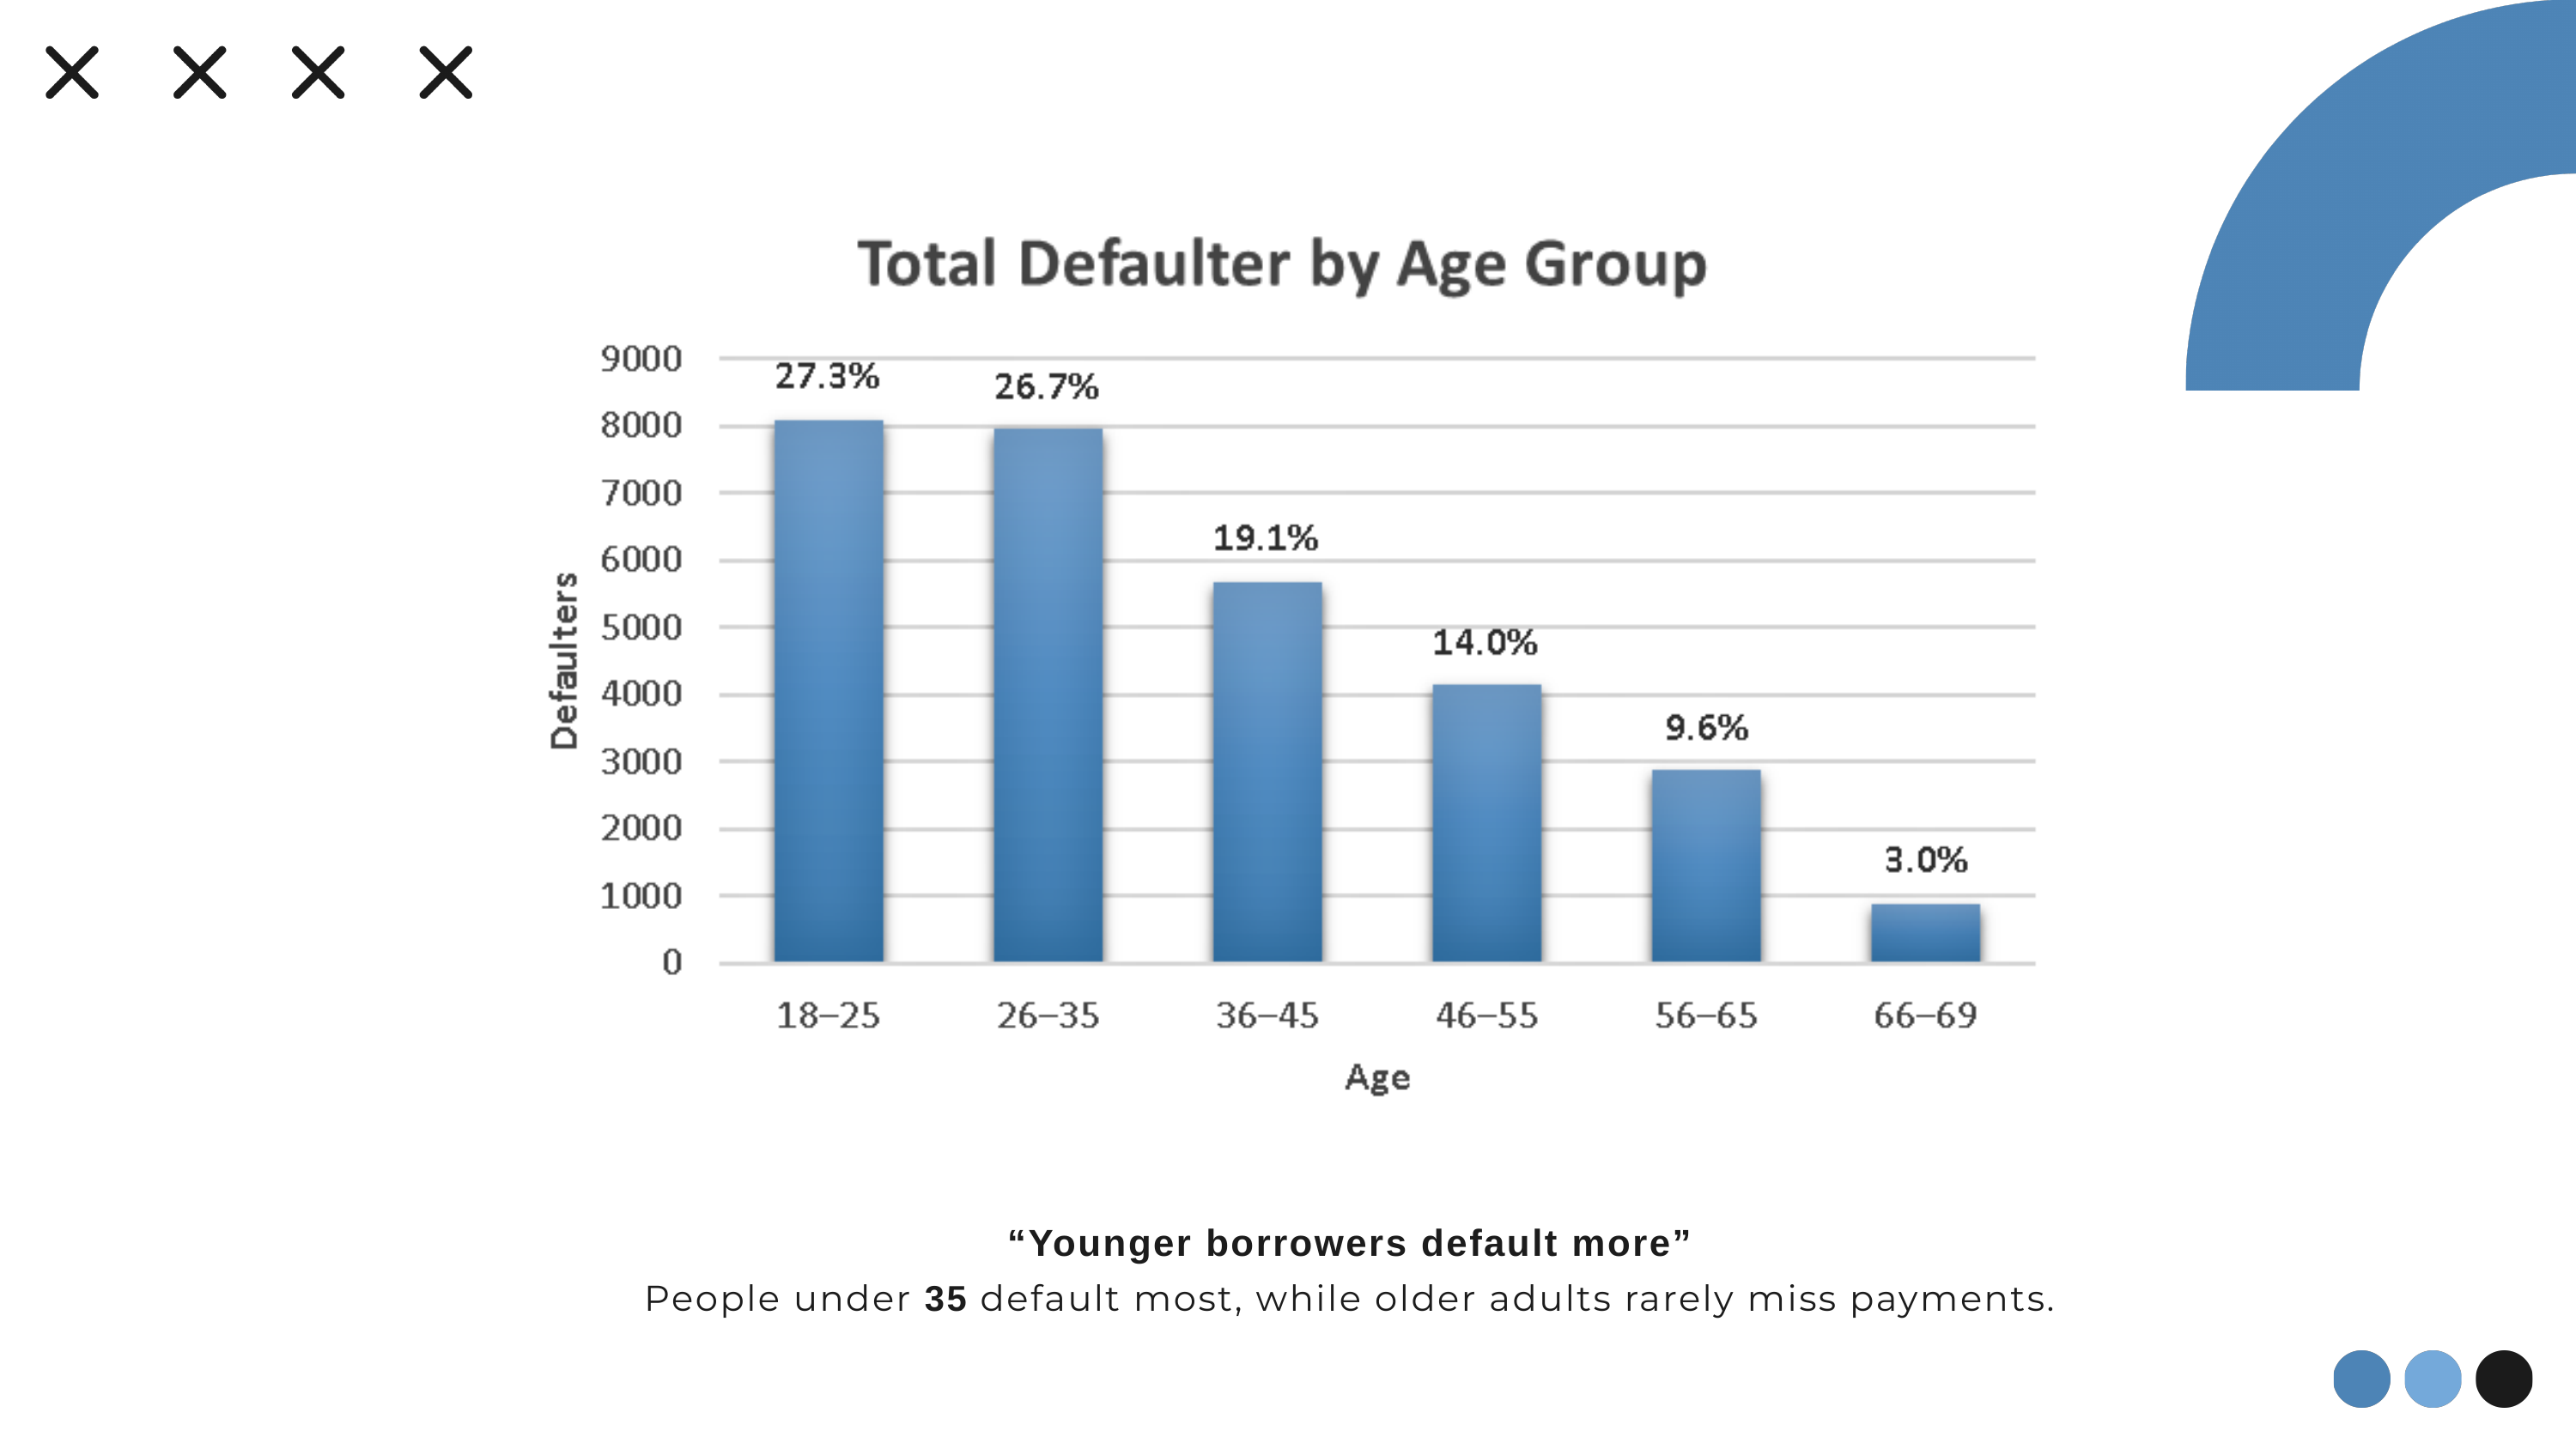

“Younger borrowers default more”
People under 35 default most, while older adults rarely miss payments.